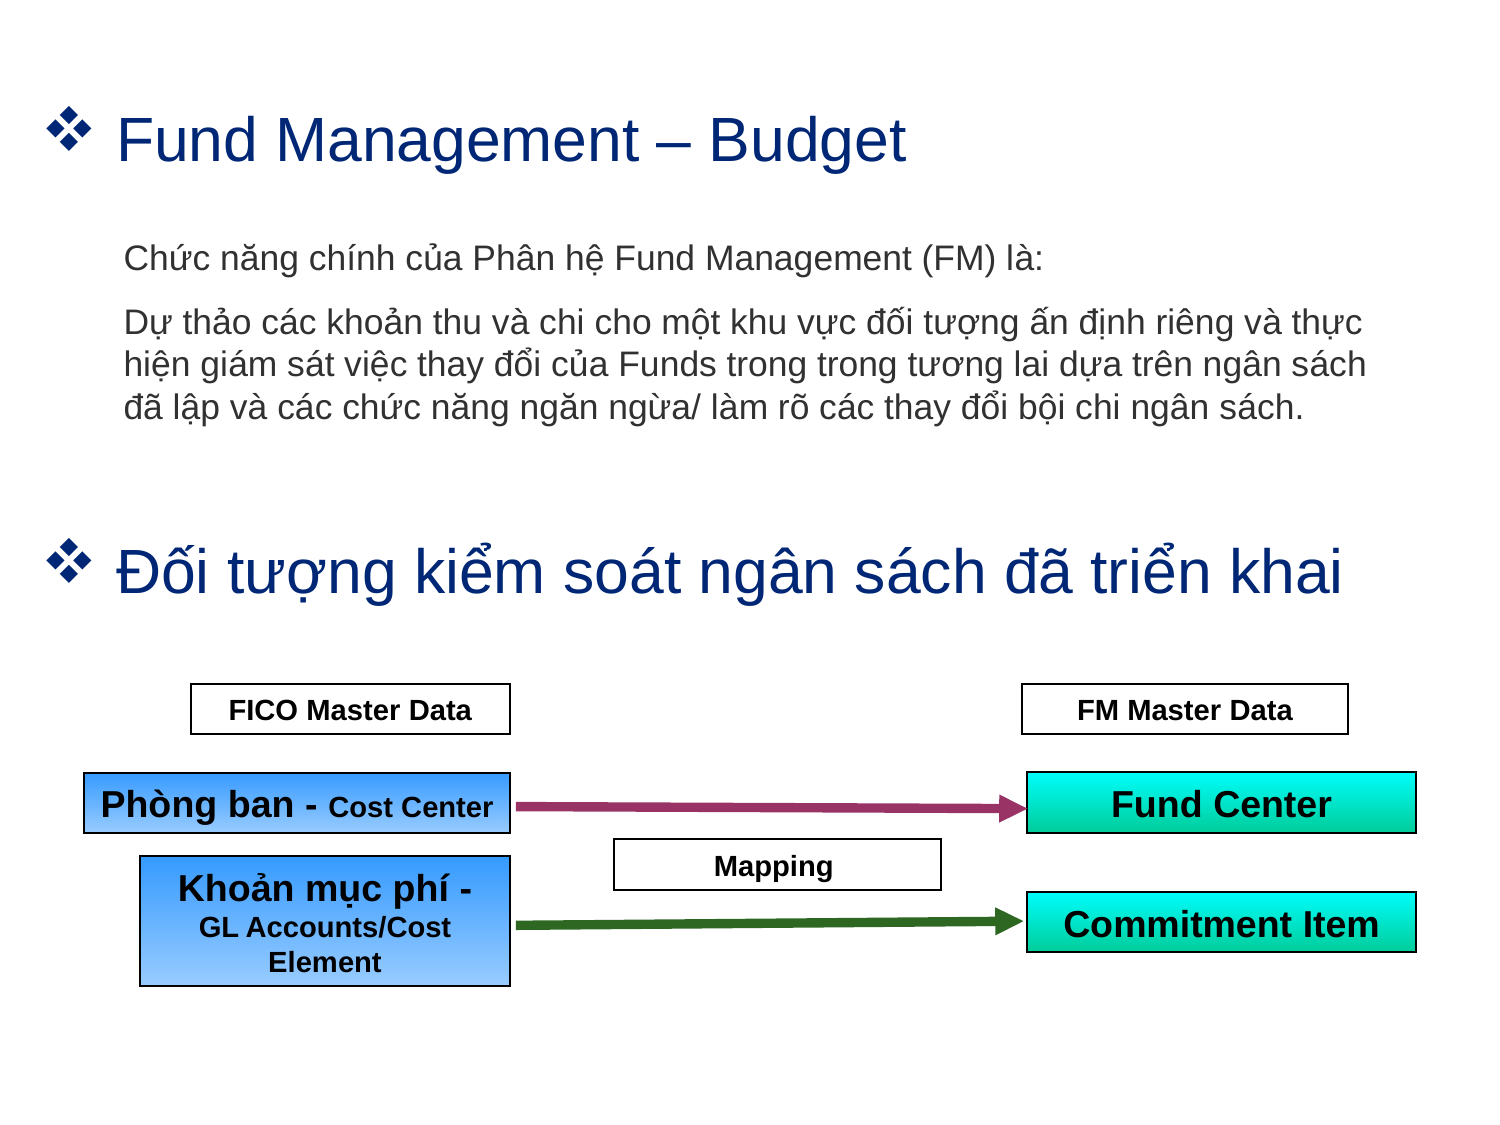

Fund Management – Budget
Chức năng chính của Phân hệ Fund Management (FM) là:
Dự thảo các khoản thu và chi cho một khu vực đối tượng ấn định riêng và thực hiện giám sát việc thay đổi của Funds trong trong tương lai dựa trên ngân sách đã lập và các chức năng ngăn ngừa/ làm rõ các thay đổi bội chi ngân sách.
Đối tượng kiểm soát ngân sách đã triển khai
FICO Master Data
FM Master Data
Fund Center
Phòng ban - Cost Center

Mapping
Khoản mục phí - GL Accounts/Cost Element
Commitment Item